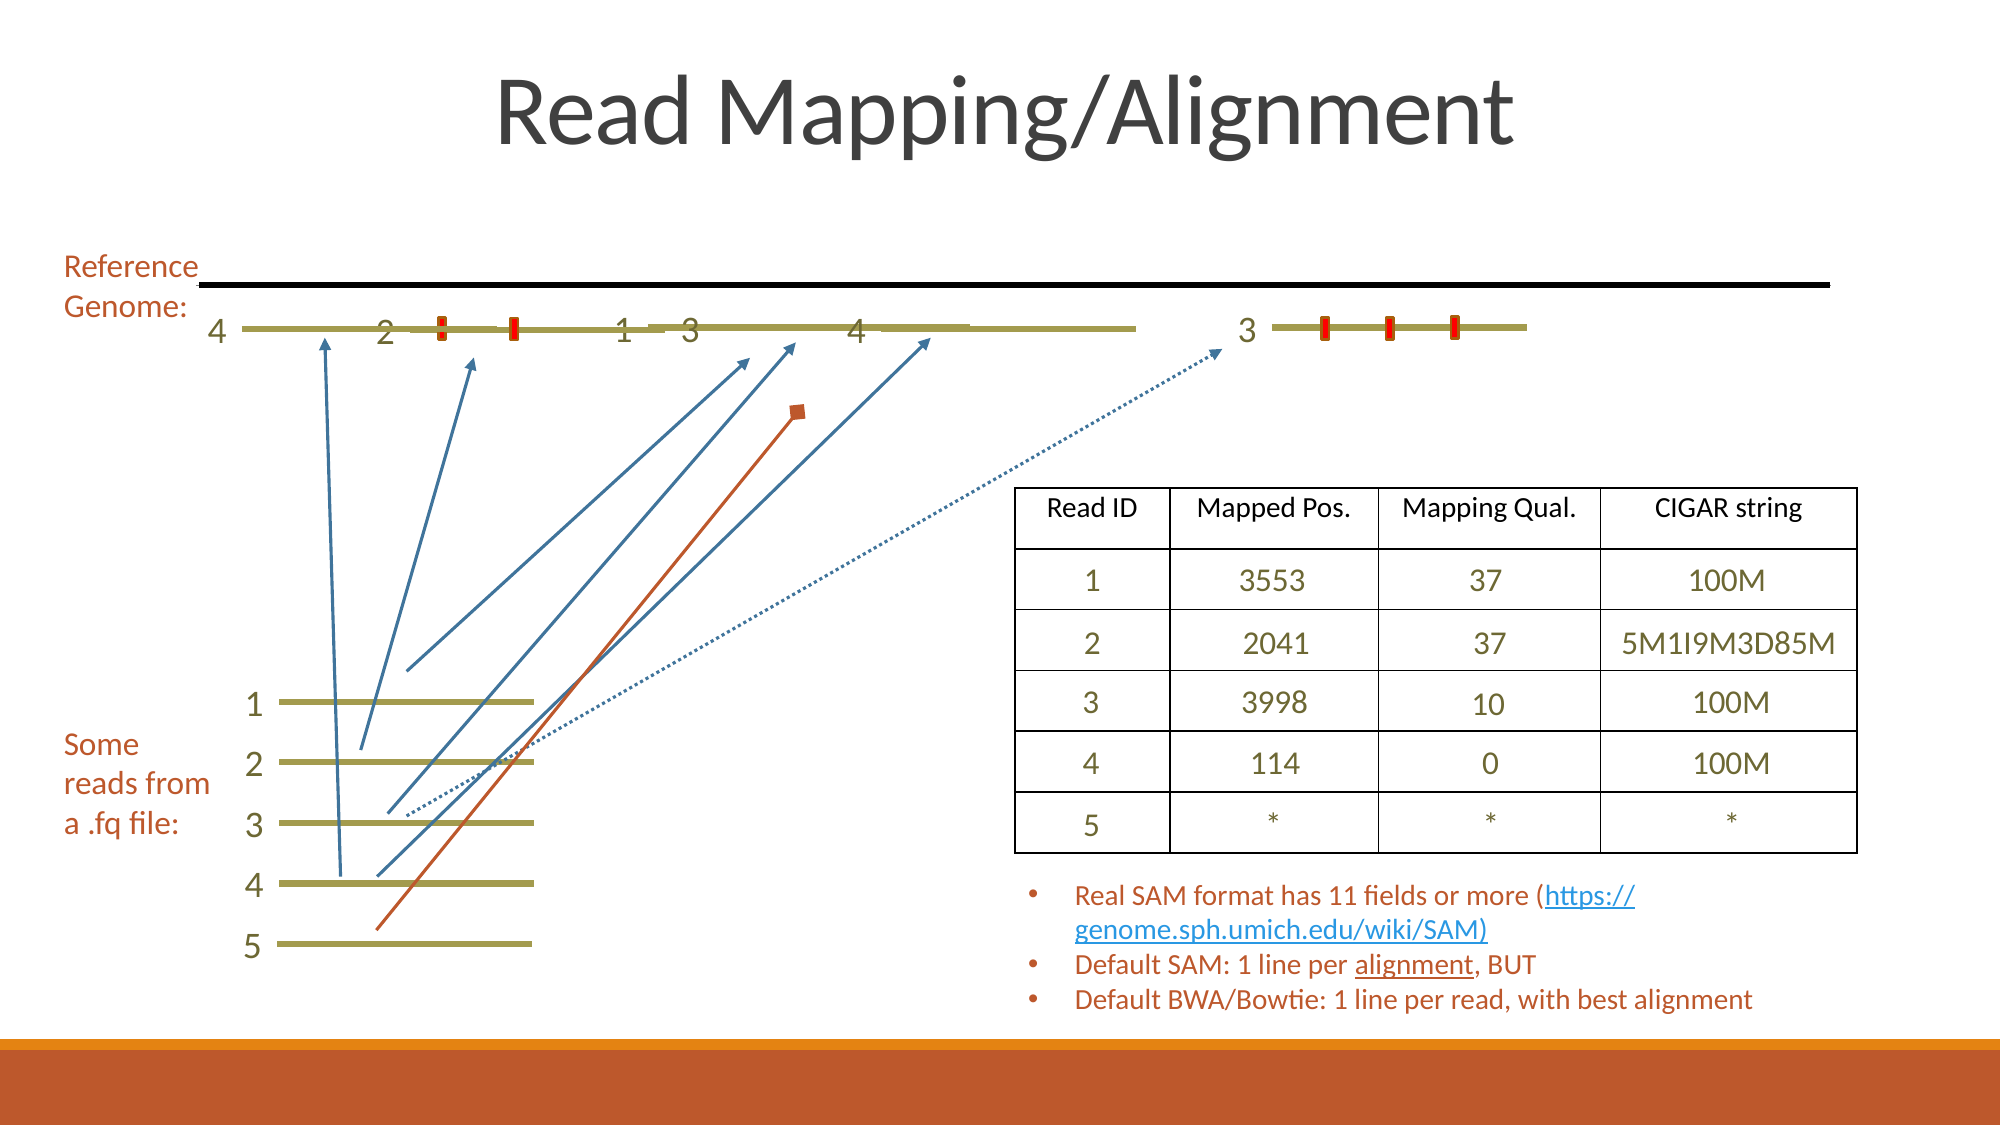

# Read Mapping/Alignment
Reference Genome:
1
3
3

4
4
2

| Read ID | Mapped Pos. | Mapping Qual. | CIGAR string |
| --- | --- | --- | --- |
|  |  |  |  |
|  |  |  |  |
|  |  |  |  |
|  |  |  |  |
|  |  |  |  |
1
3553
37
100M
2041
2
37
5M1I9M3D85M
1
3998
3
100M
10
Some reads from a .fq file:
2
0
4
114
100M
3
5
*
*
*
4
Real SAM format has 11 fields or more (https://genome.sph.umich.edu/wiki/SAM)
Default SAM: 1 line per alignment, BUT
Default BWA/Bowtie: 1 line per read, with best alignment
5